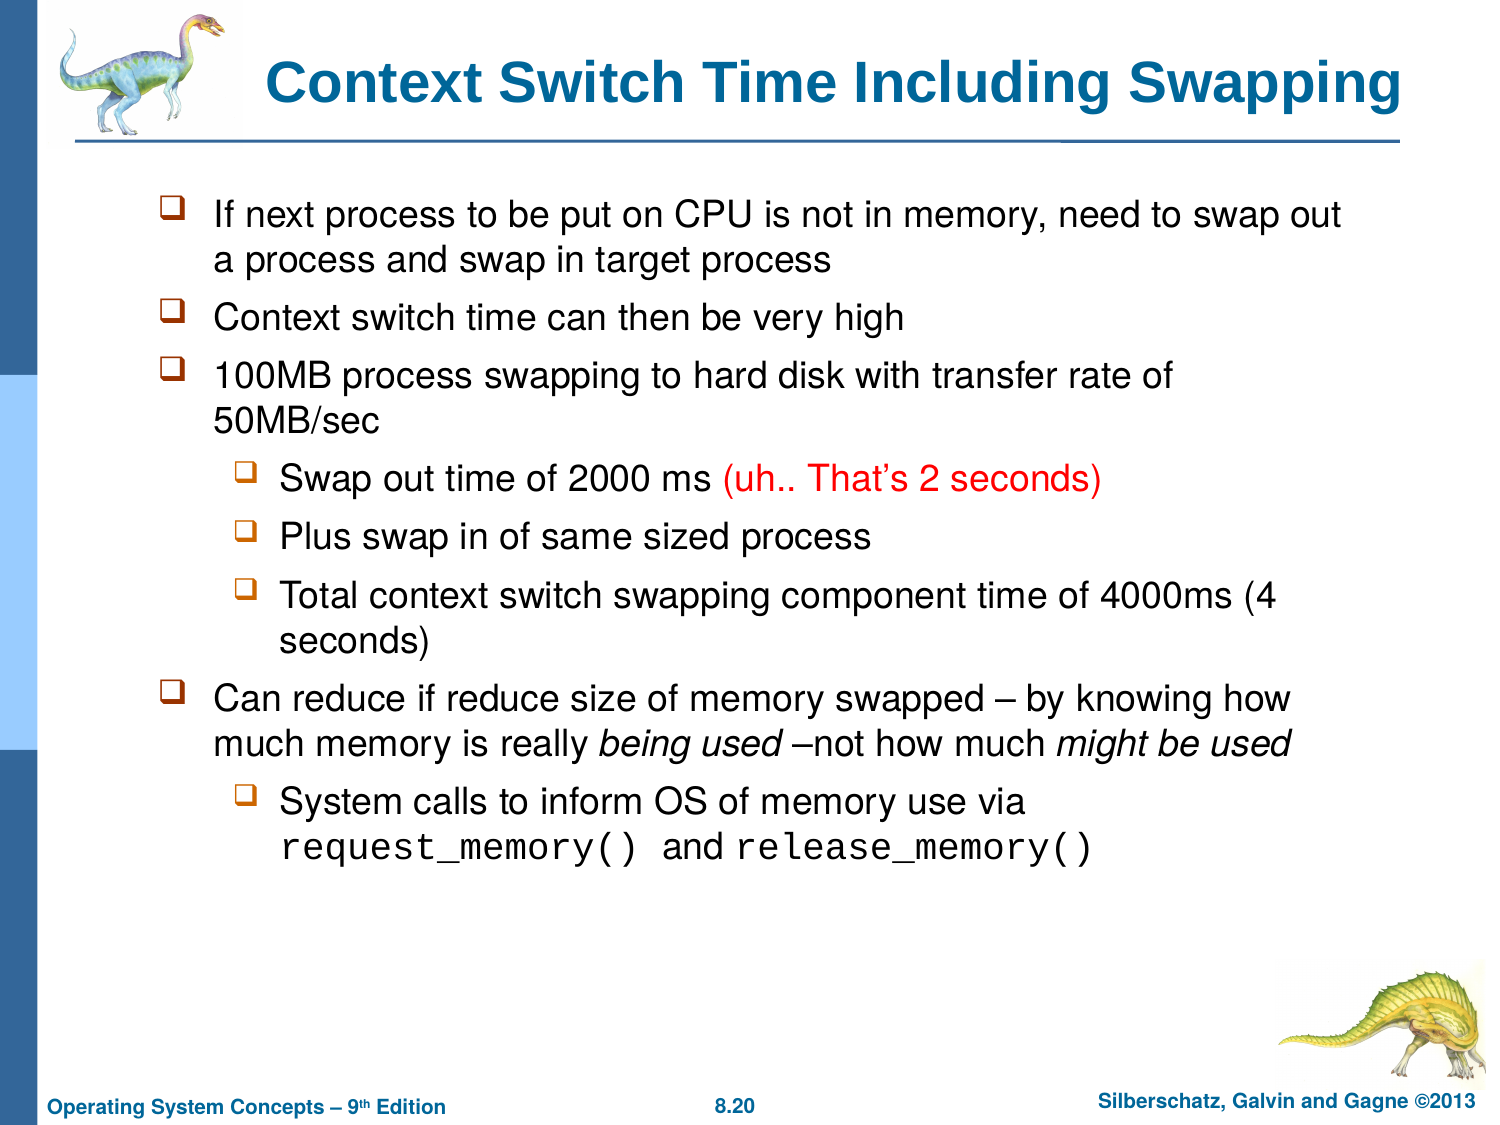

# Context Switch Time Including Swapping
If next process to be put on CPU is not in memory, need to swap out a process and swap in target process
Context switch time can then be very high
100MB process swapping to hard disk with transfer rate of 50MB/sec
Swap out time of 2000 ms (uh.. That’s 2 seconds)
Plus swap in of same sized process
Total context switch swapping component time of 4000ms (4 seconds)
Can reduce if reduce size of memory swapped – by knowing how much memory is really being used –not how much might be used
System calls to inform OS of memory use via request_memory() and release_memory()